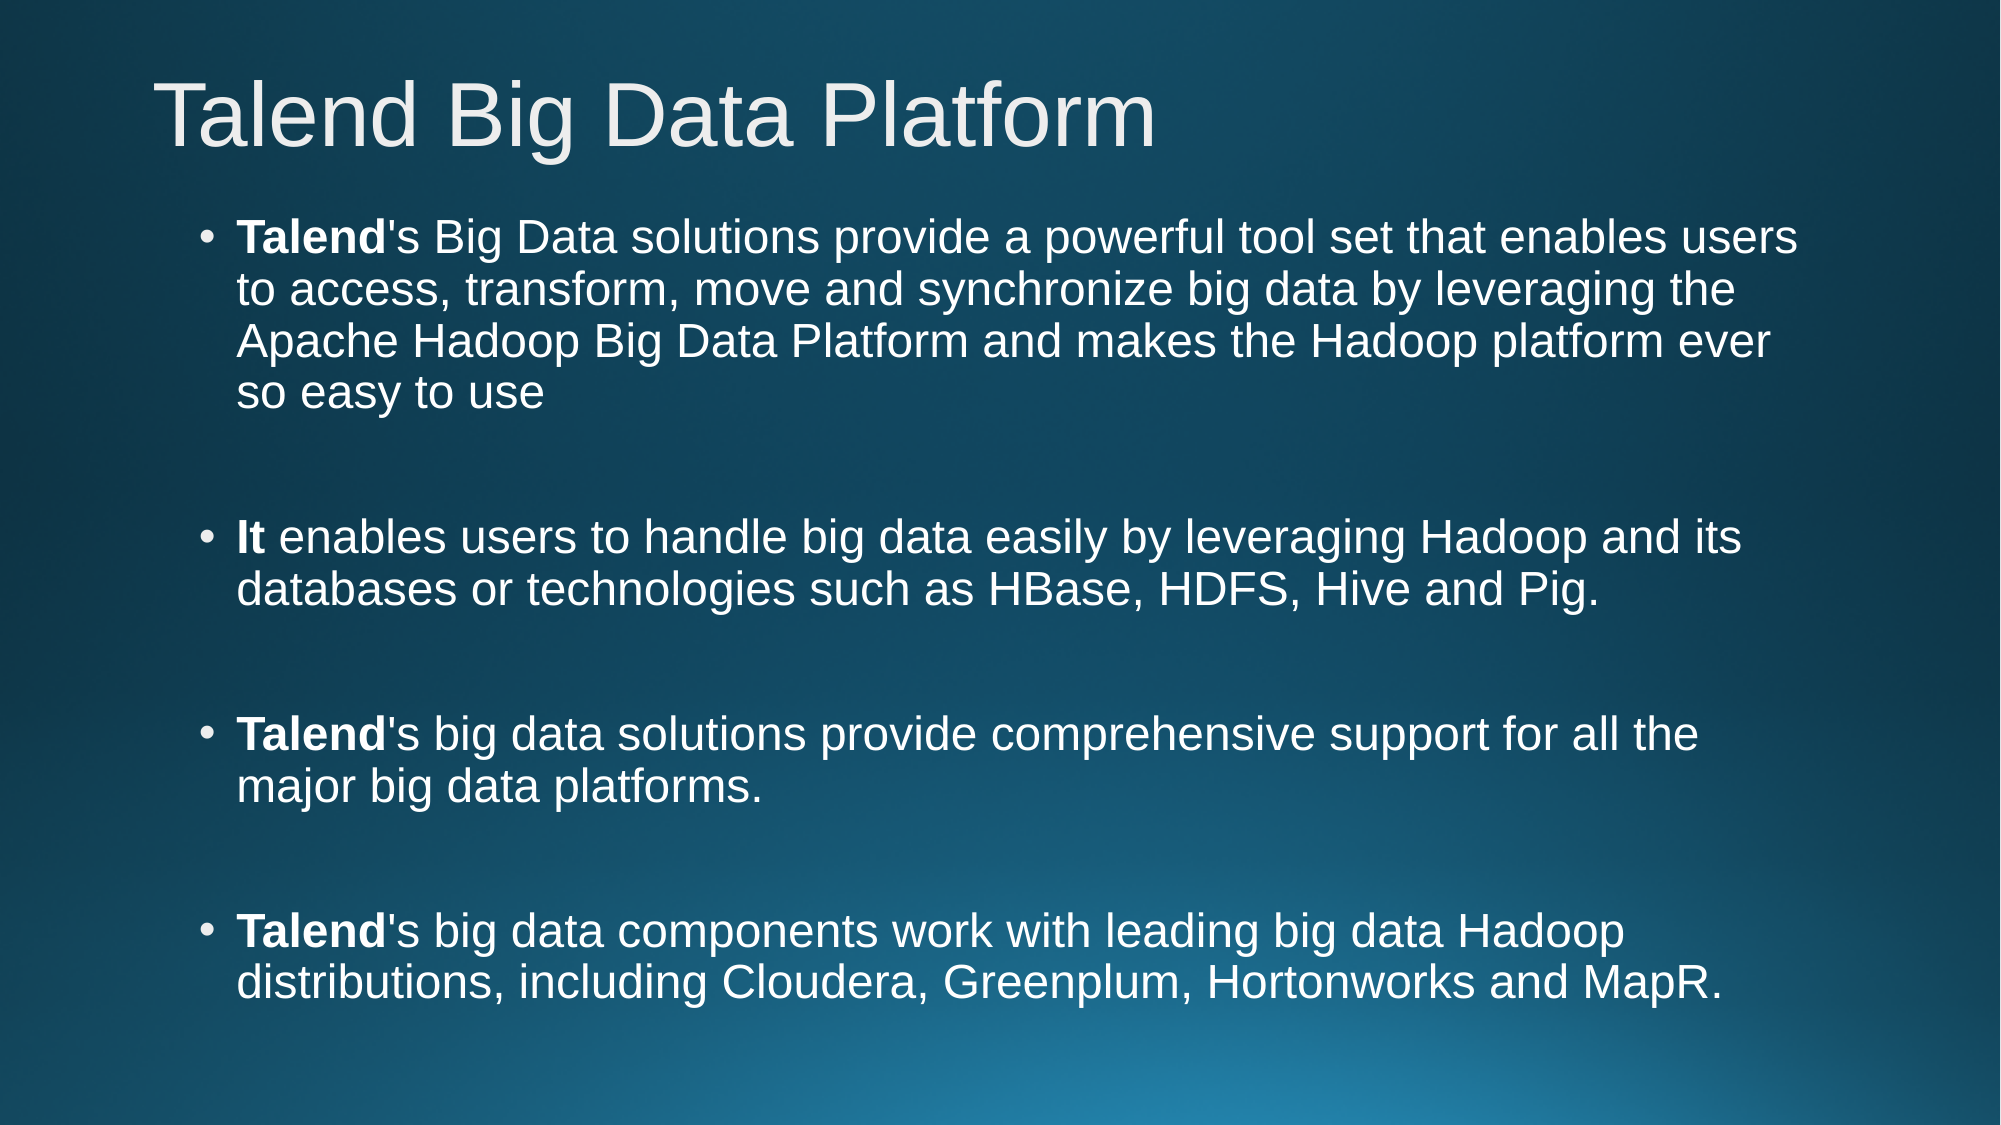

Talend Big Data Platform
Talend's Big Data solutions provide a powerful tool set that enables users to access, transform, move and synchronize big data by leveraging the Apache Hadoop Big Data Platform and makes the Hadoop platform ever so easy to use

It enables users to handle big data easily by leveraging Hadoop and its databases or technologies such as HBase, HDFS, Hive and Pig.

Talend's big data solutions provide comprehensive support for all the major big data platforms.

Talend's big data components work with leading big data Hadoop distributions, including Cloudera, Greenplum, Hortonworks and MapR.